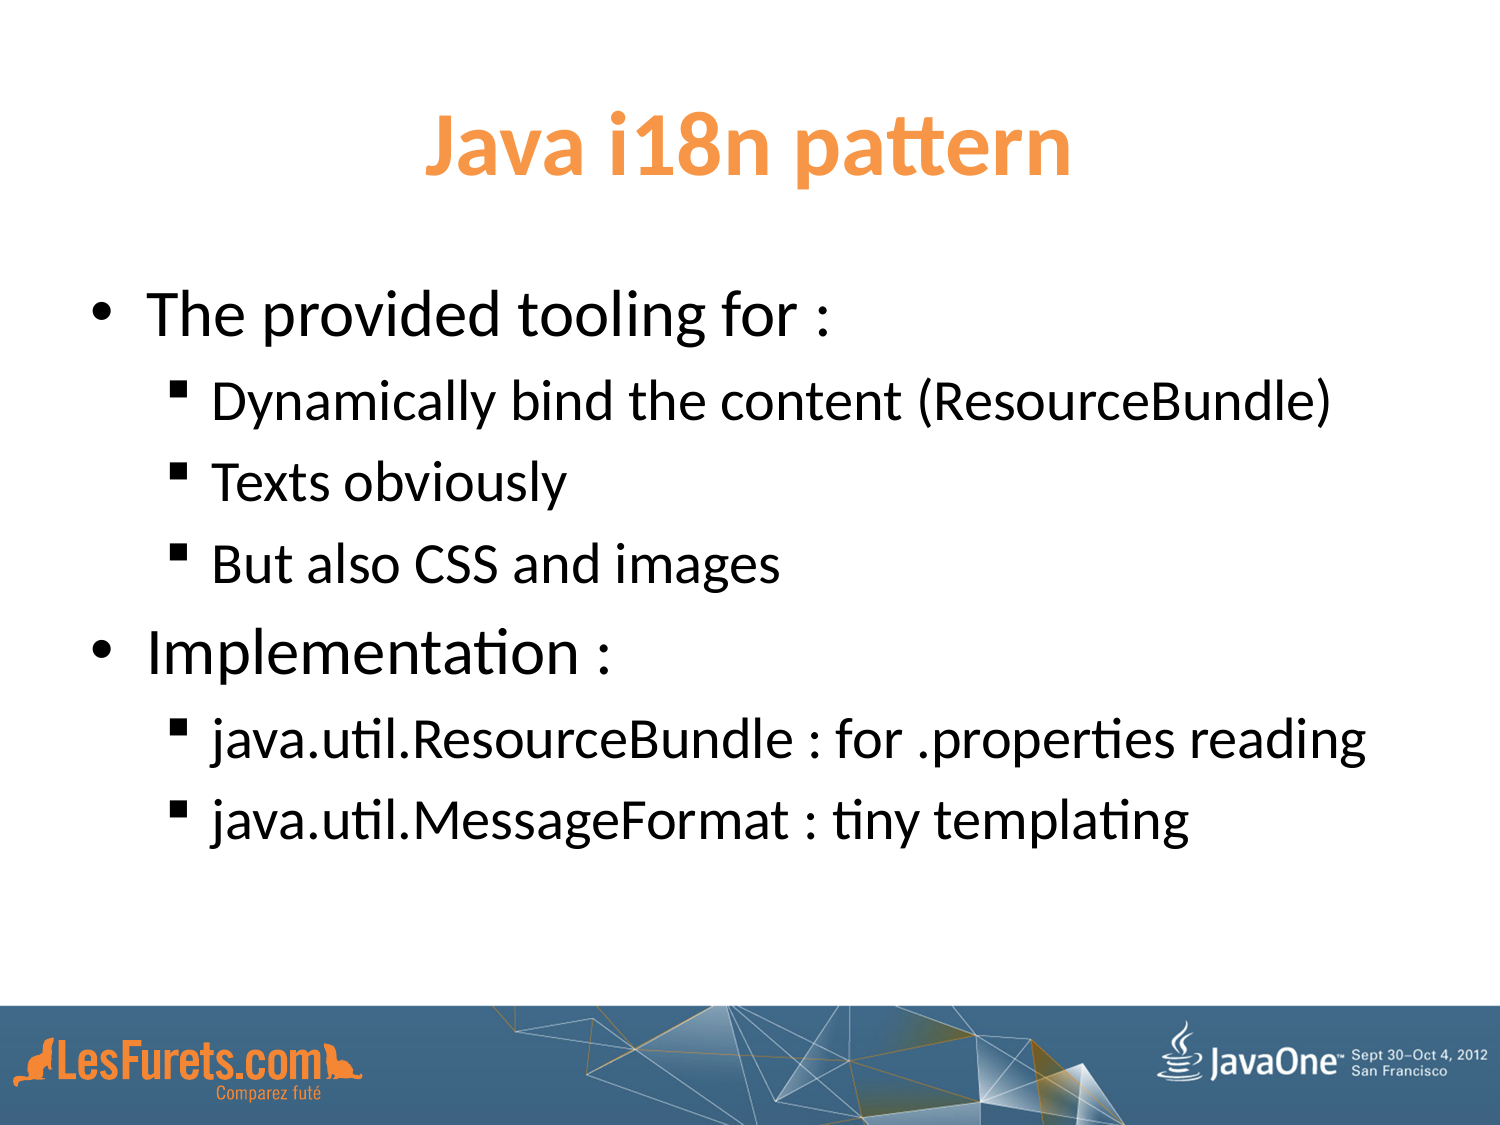

# Java i18n pattern
The provided tooling for :
Dynamically bind the content (ResourceBundle)
Texts obviously
But also CSS and images
Implementation :
java.util.ResourceBundle : for .properties reading
java.util.MessageFormat : tiny templating